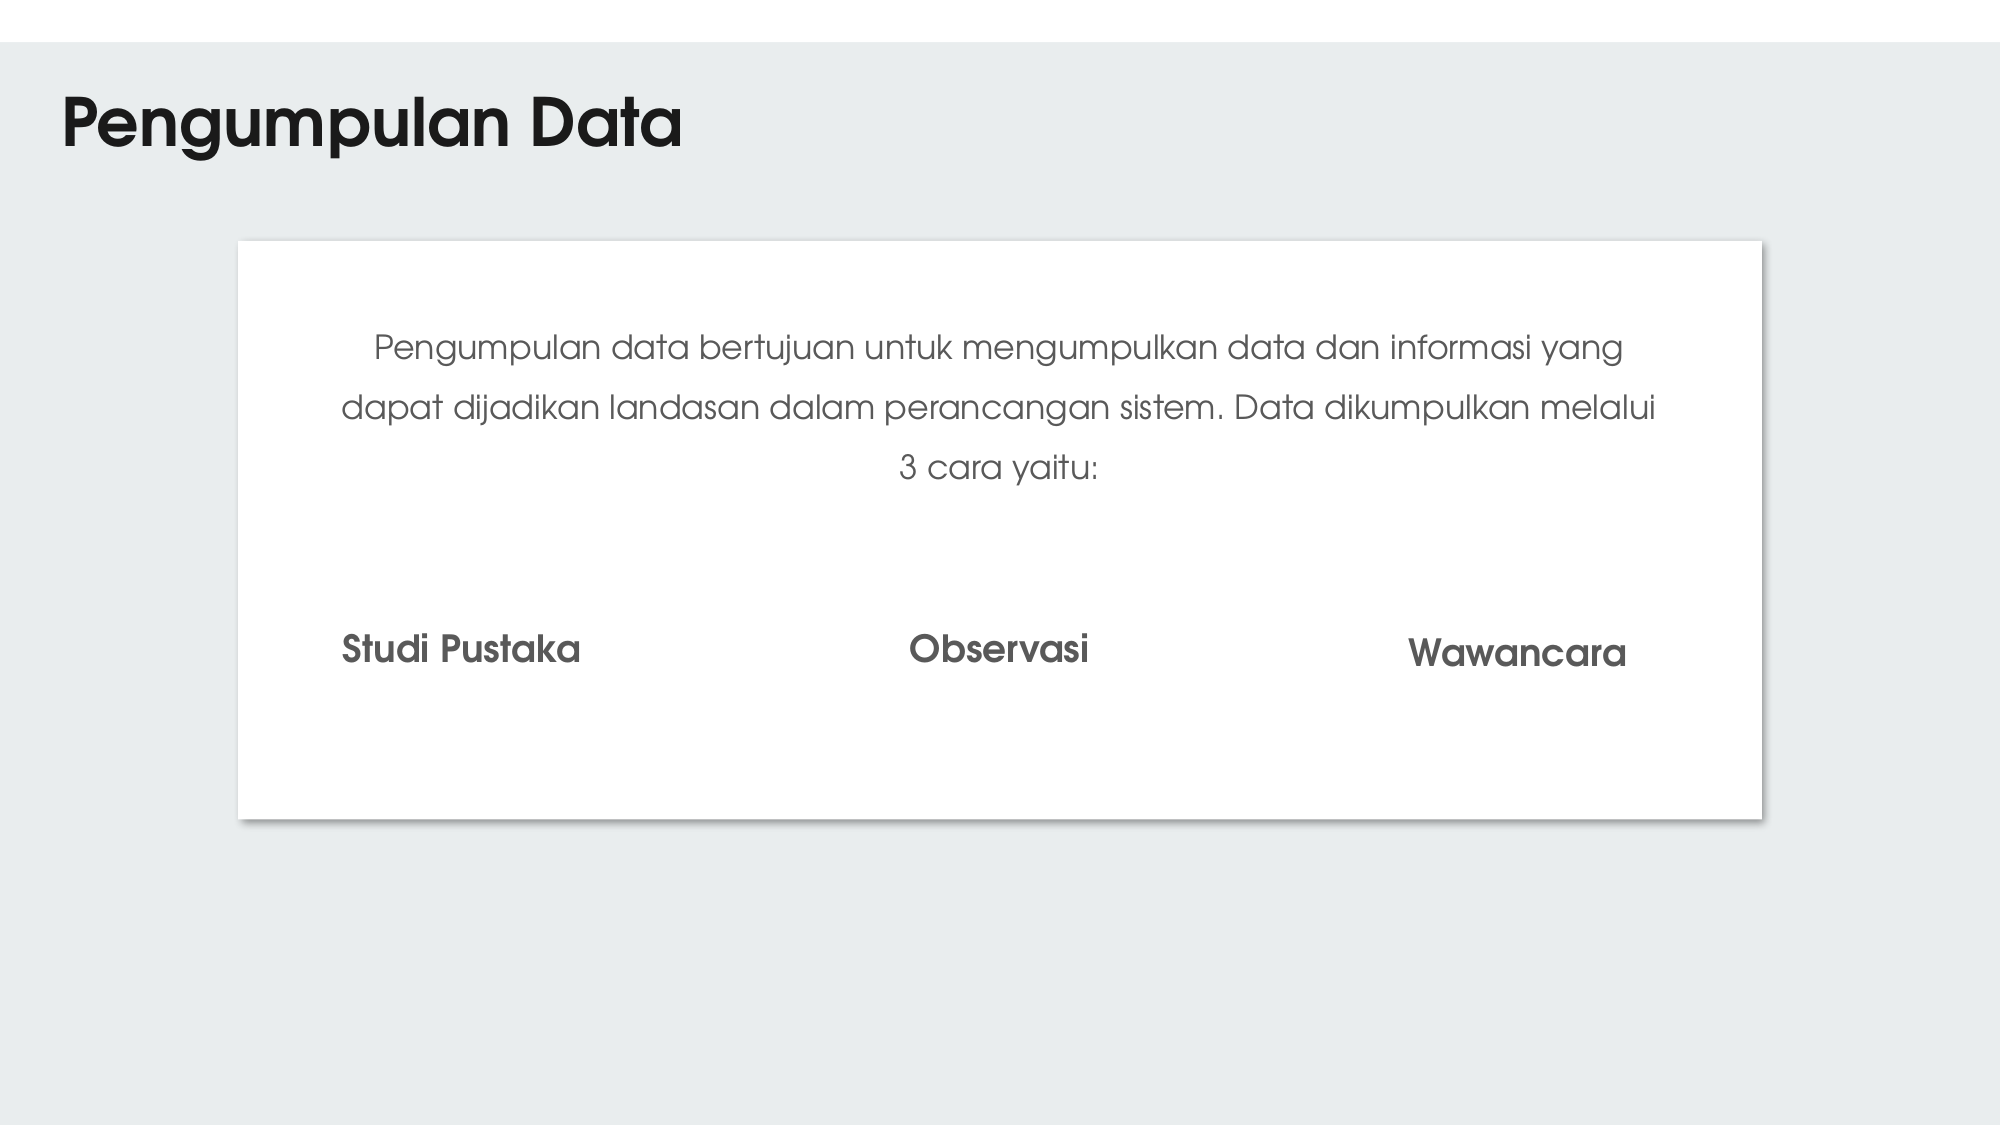

Pengumpulan Data

Pengumpulan data bertujuan untuk mengumpulkan data dan informasi yang dapat dijadikan landasan dalam perancangan sistem. Data dikumpulkan melalui 3 cara yaitu:
Studi Pustaka
Observasi
Wawancara